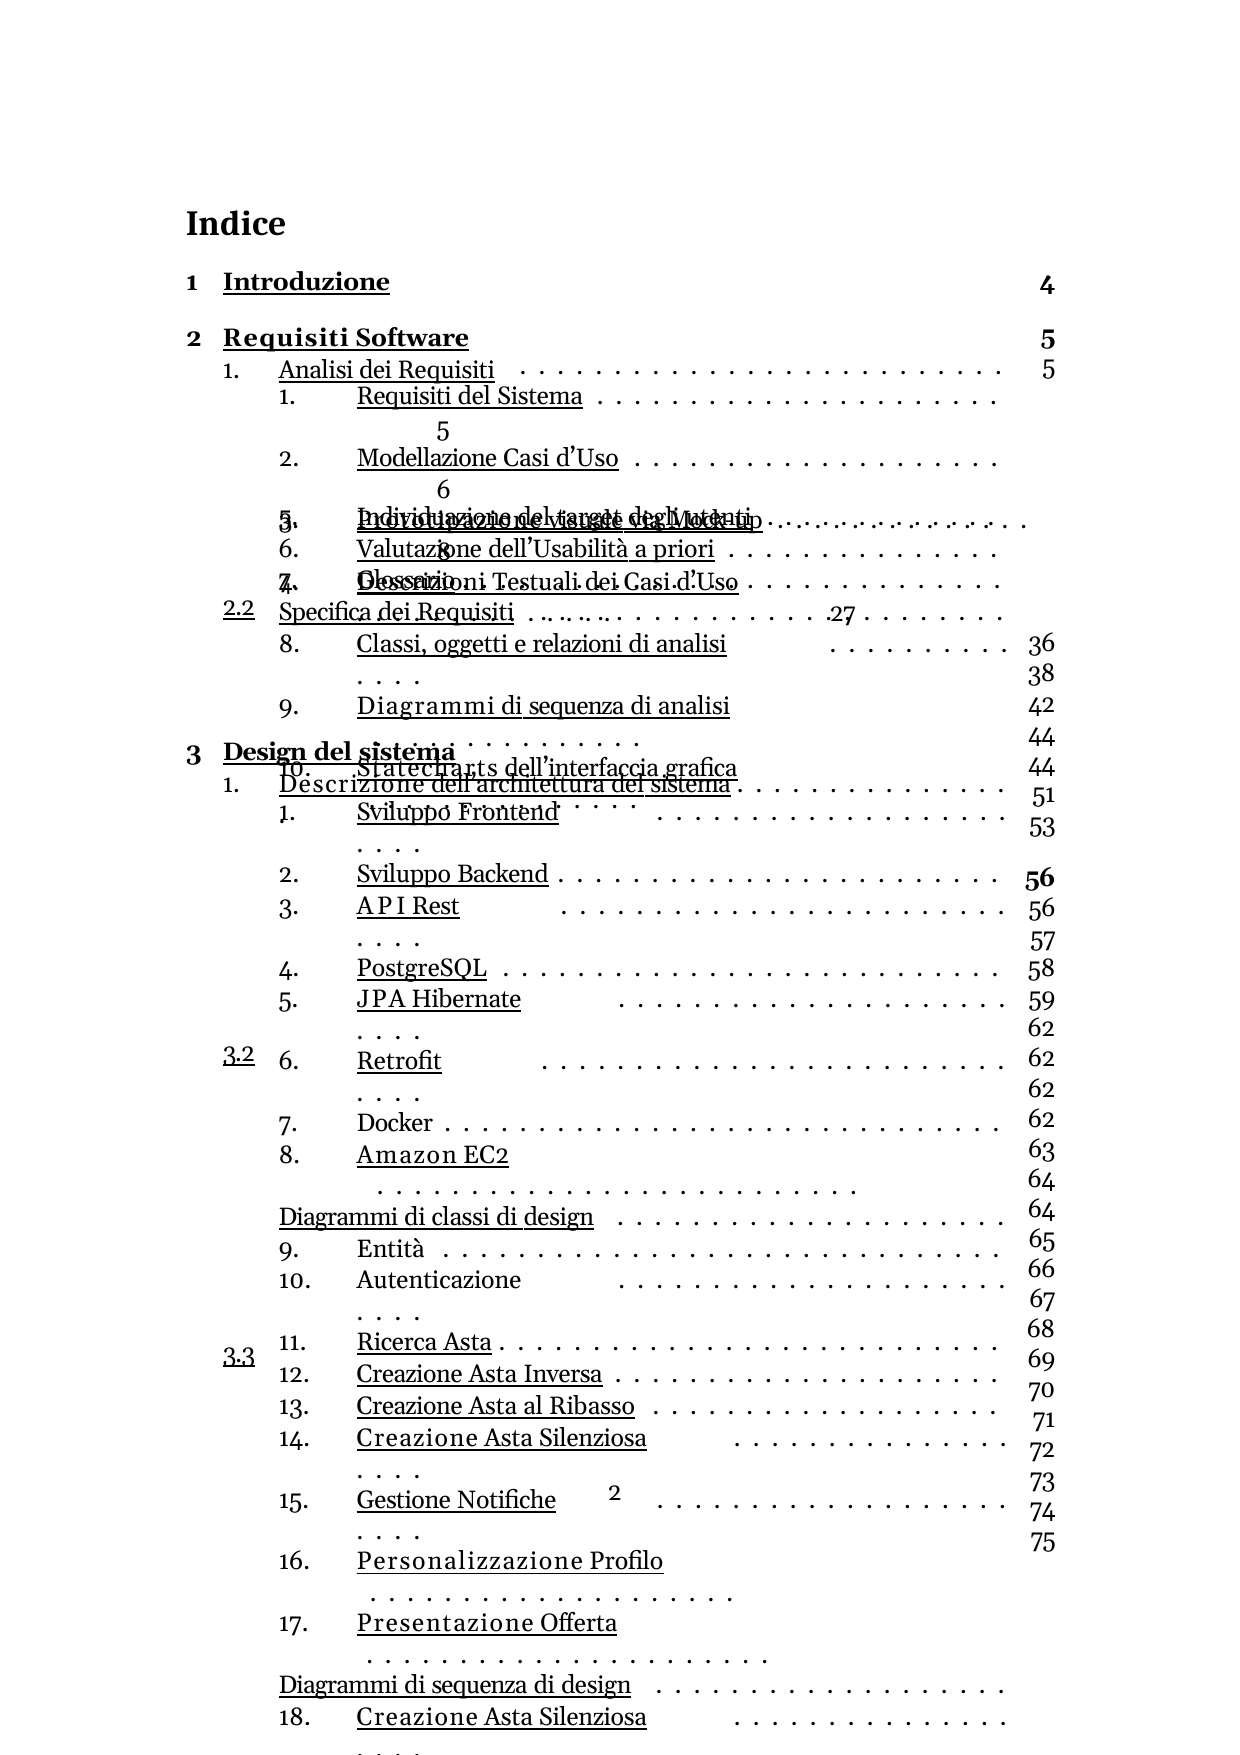

Indice
Introduzione
Requisiti Software
Analisi dei Requisiti
4
5
. . . . . . . . . . . . . . . . . . . . . . . . . .	5
Requisiti del Sistema . . . . . . . . . . . . . . . . . . . . . .	5
Modellazione Casi d’Uso . . . . . . . . . . . . . . . . . . . .	6
Prototipazione visuale via Mock-up . . . . . . . . . . . . . .	8
Descrizioni Testuali dei Casi d’Uso	. . . . . . . . . . . . . .	27
36
38
42
44
44
51
53
56
56
57
58
59
62
62
62
62
63
64
64
65
66
67
68
69
70
71
72
73
74
75
Individuazione del target degli utenti . . . . . . . . . . . . .
Valutazione dell’Usabilità a priori . . . . . . . . . . . . . . .
Glossario . . . . . . . . . . . . . . . . . . . . . . . . . . . . .
Specifica dei Requisiti	. . . . . . . . . . . . . . . . . . . . . . . . .
Classi, oggetti e relazioni di analisi	. . . . . . . . . . . . . .
Diagrammi di sequenza di analisi  . . . . . . . . . . . . . . .
Statecharts dell’interfaccia grafica . . . . . . . . . . . . . . .
2.2
Design del sistema
Descrizione dell’architettura del sistema . . . . . . . . . . . . . . . .
Sviluppo Frontend	. . . . . . . . . . . . . . . . . . . . . . .
Sviluppo Backend . . . . . . . . . . . . . . . . . . . . . . . .
API Rest	. . . . . . . . . . . . . . . . . . . . . . . . . . . .
PostgreSQL . . . . . . . . . . . . . . . . . . . . . . . . . . .
JPA Hibernate	. . . . . . . . . . . . . . . . . . . . . . . . .
Retrofit	. . . . . . . . . . . . . . . . . . . . . . . . . . . . .
Docker . . . . . . . . . . . . . . . . . . . . . . . . . . . . . .
Amazon EC2  . . . . . . . . . . . . . . . . . . . . . . . . . .
Diagrammi di classi di design	. . . . . . . . . . . . . . . . . . . . .
Entità  . . . . . . . . . . . . . . . . . . . . . . . . . . . . . .
Autenticazione	. . . . . . . . . . . . . . . . . . . . . . . . .
Ricerca Asta . . . . . . . . . . . . . . . . . . . . . . . . . . .
Creazione Asta Inversa . . . . . . . . . . . . . . . . . . . . .
Creazione Asta al Ribasso  . . . . . . . . . . . . . . . . . . .
Creazione Asta Silenziosa	. . . . . . . . . . . . . . . . . . .
Gestione Notifiche	. . . . . . . . . . . . . . . . . . . . . . .
Personalizzazione Profilo . . . . . . . . . . . . . . . . . . . .
Presentazione Offerta . . . . . . . . . . . . . . . . . . . . . .
Diagrammi di sequenza di design	. . . . . . . . . . . . . . . . . . .
Creazione Asta Silenziosa	. . . . . . . . . . . . . . . . . . .
Presentazione Offerta Asta Silenziosa . . . . . . . . . . . . .
3.2
3.3
2